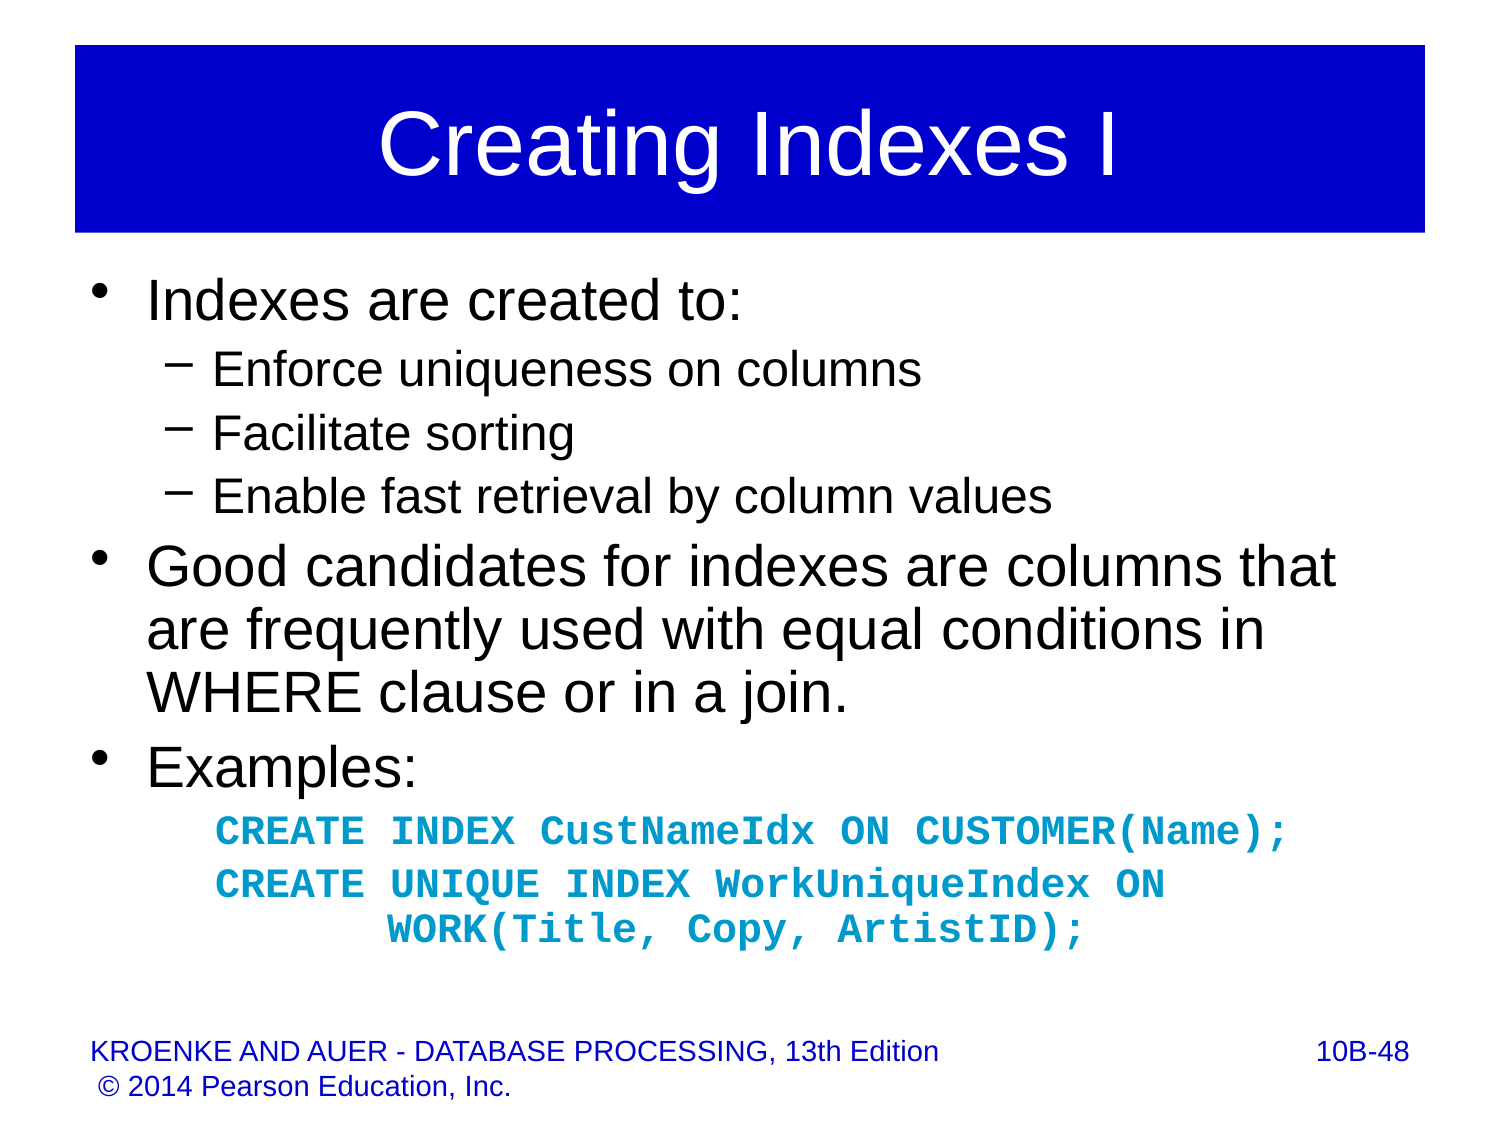

# Creating Indexes I
Indexes are created to:
Enforce uniqueness on columns
Facilitate sorting
Enable fast retrieval by column values
Good candidates for indexes are columns that are frequently used with equal conditions in WHERE clause or in a join.
Examples:
  CREATE INDEX CustNameIdx ON CUSTOMER(Name);
  CREATE UNIQUE INDEX WorkUniqueIndex ON
       WORK(Title, Copy, ArtistID);
10B-48

KROENKE AND AUER - DATABASE PROCESSING, 13th Edition  © 2014 Pearson Education, Inc.